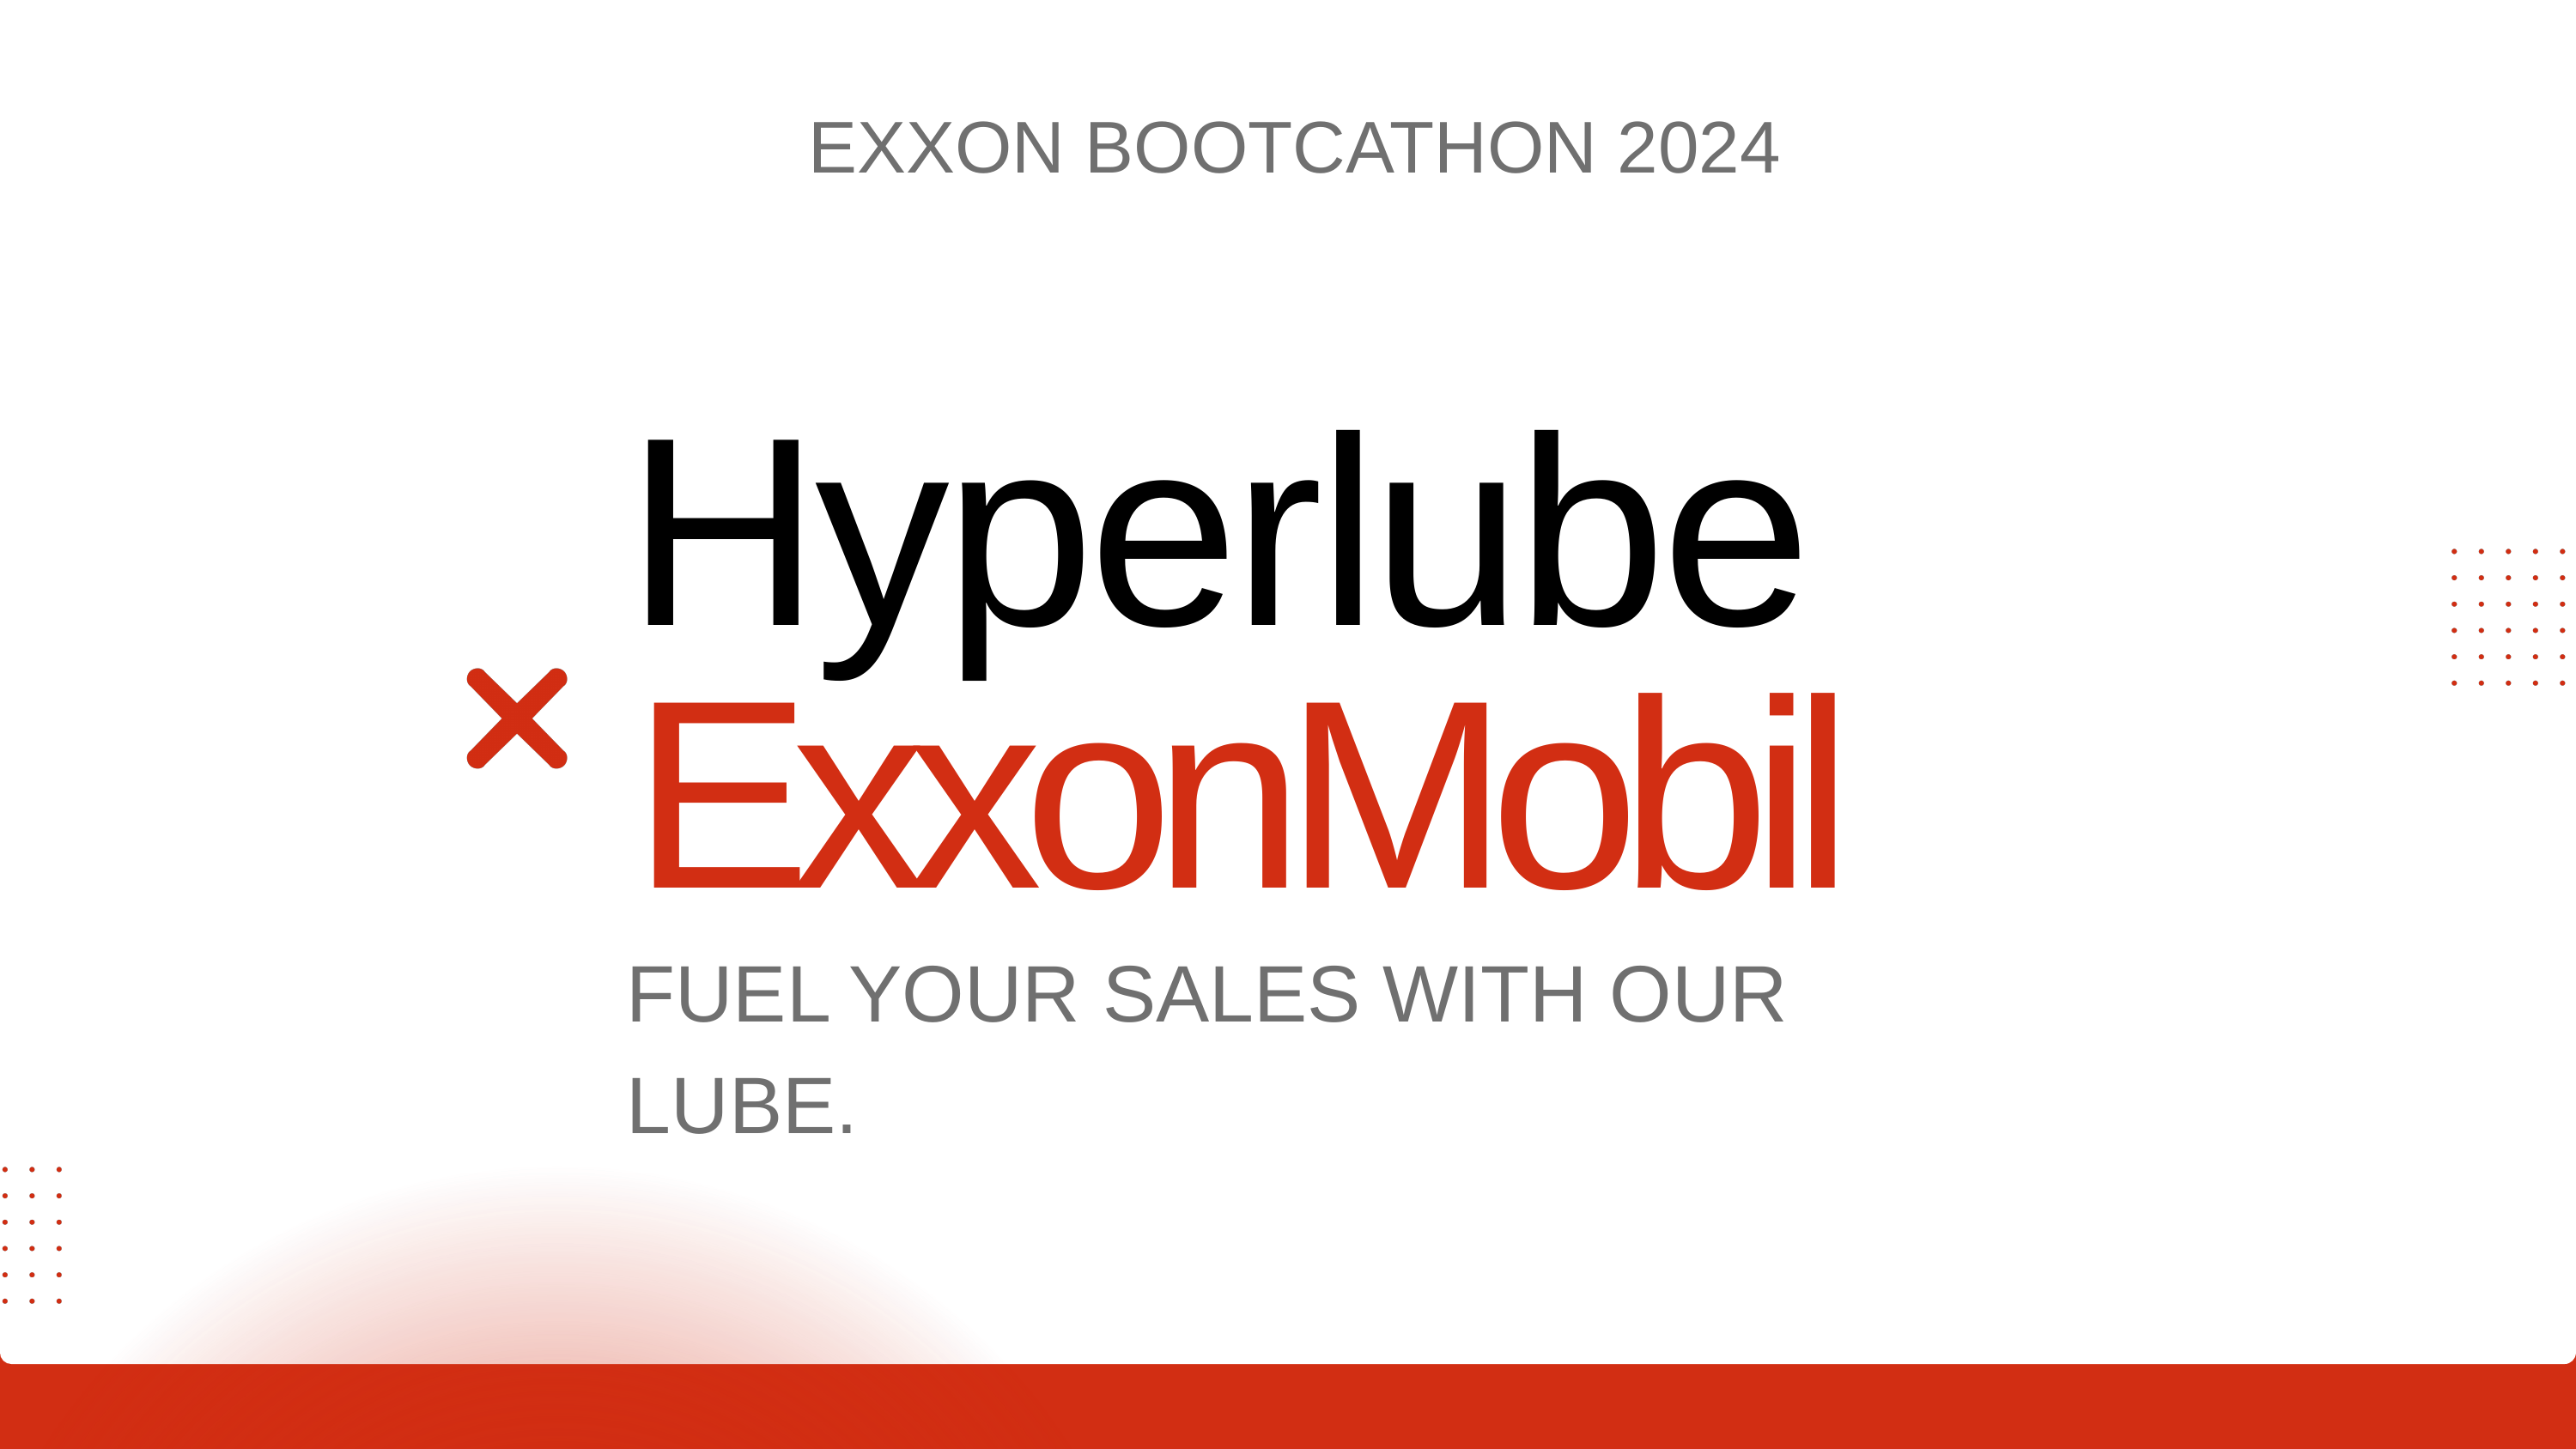

EXXON BOOTCATHON 2024
Hyperlube

ExxonMobil

FUEL YOUR SALES WITH OUR LUBE.